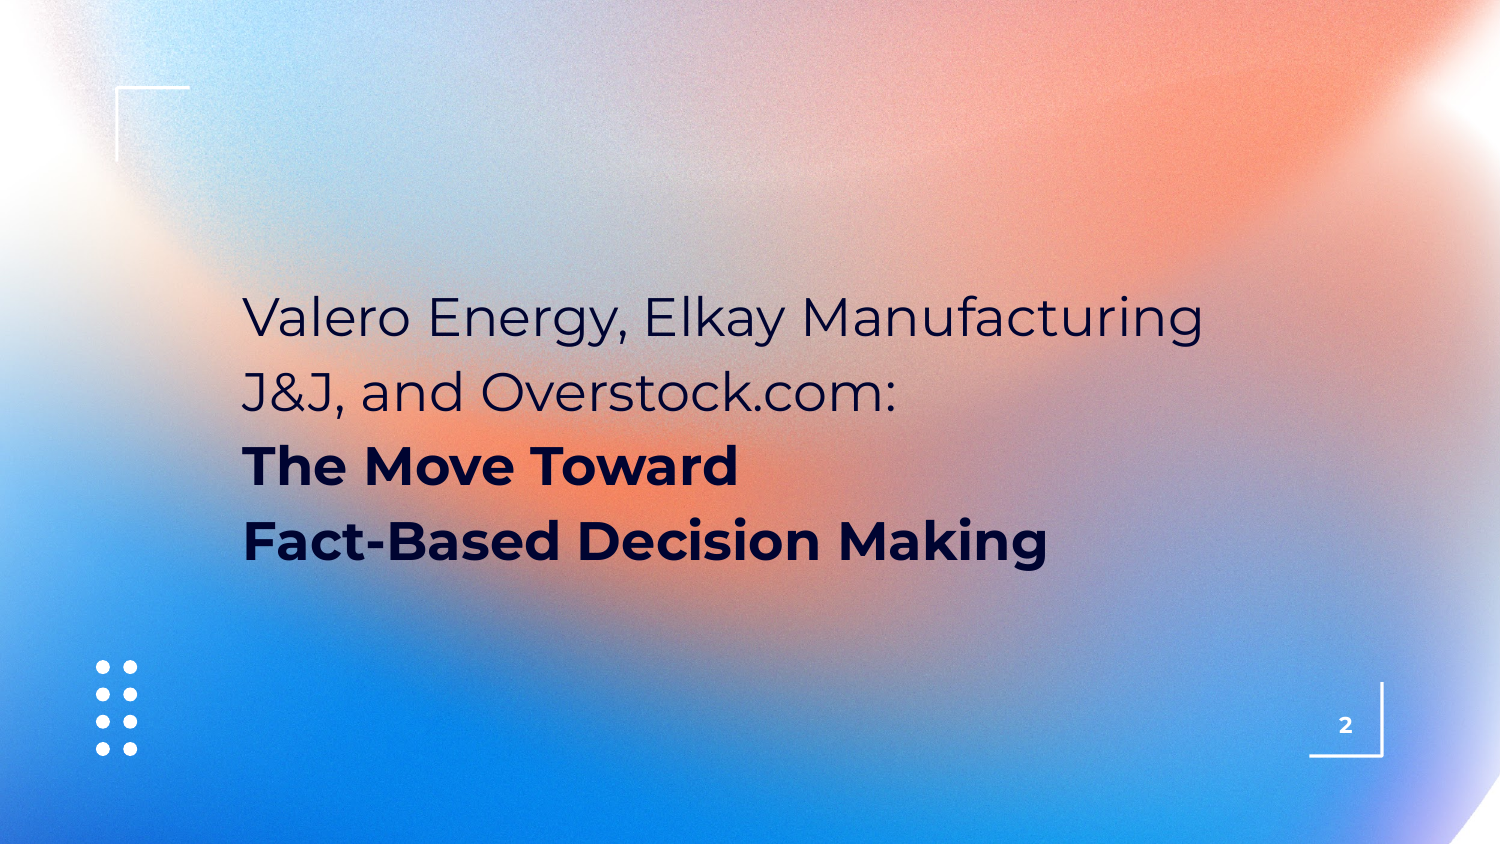

# Valero Energy, Elkay Manufacturing J&J, and Overstock.com:
The Move Toward
Fact-Based Decision Making
2